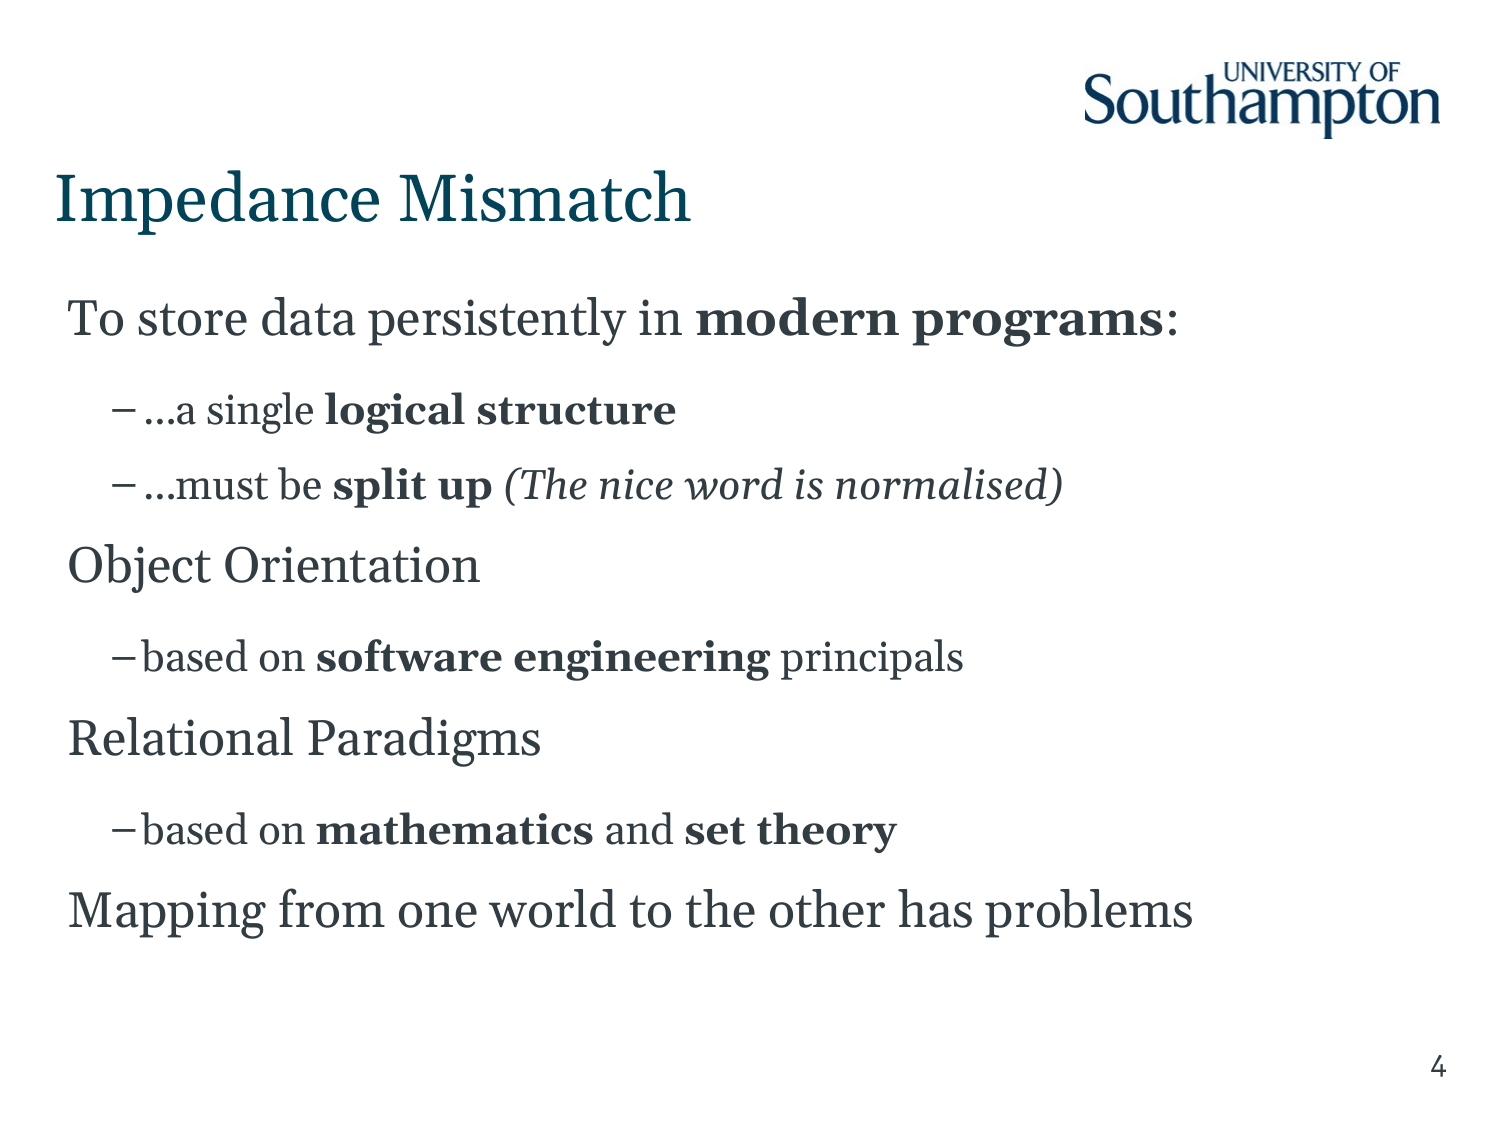

# Impedance Mismatch
To store data persistently in modern programs:
…a single logical structure
…must be split up (The nice word is normalised)
Object Orientation
based on software engineering principals
Relational Paradigms
based on mathematics and set theory
Mapping from one world to the other has problems

4